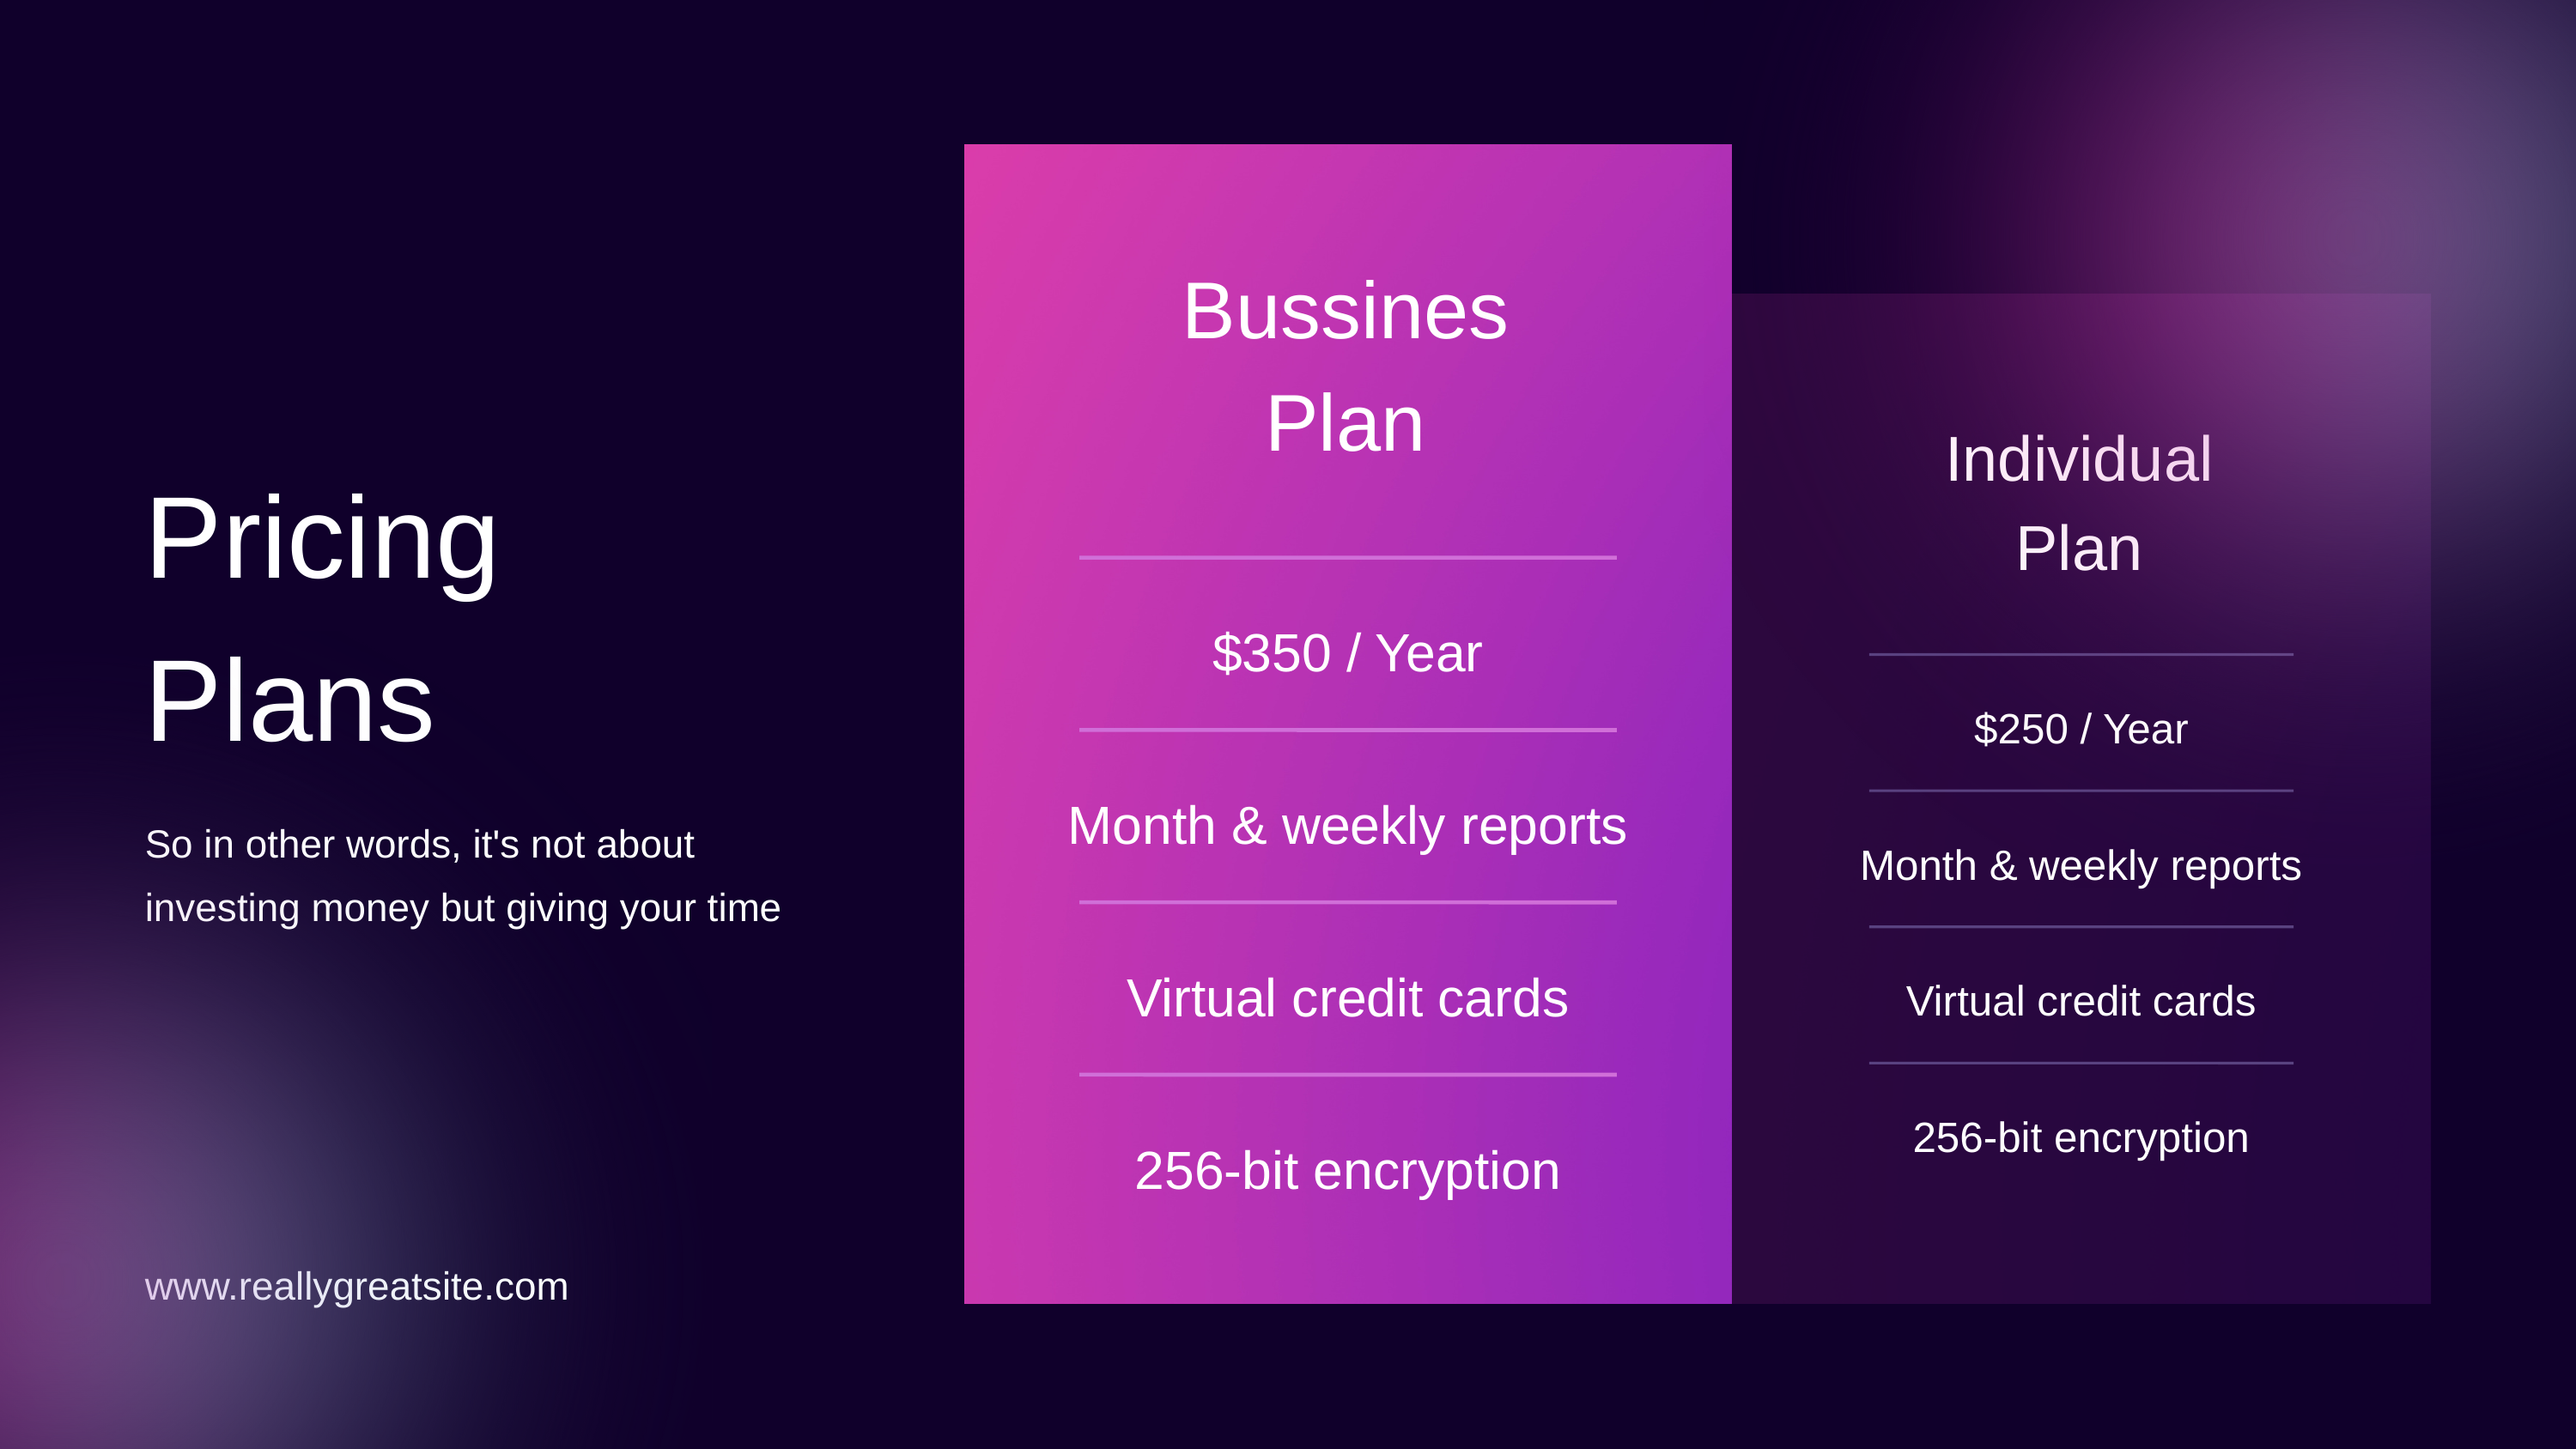

Bussines
Plan

Individual
Plan
Pricing
Plans

$350 / Year

$250 / Year

Month & weekly reports

So in other words, it's not about investing money but giving your time
Month & weekly reports

Virtual credit cards
Virtual credit cards

256-bit encryption
256-bit encryption
www.reallygreatsite.com